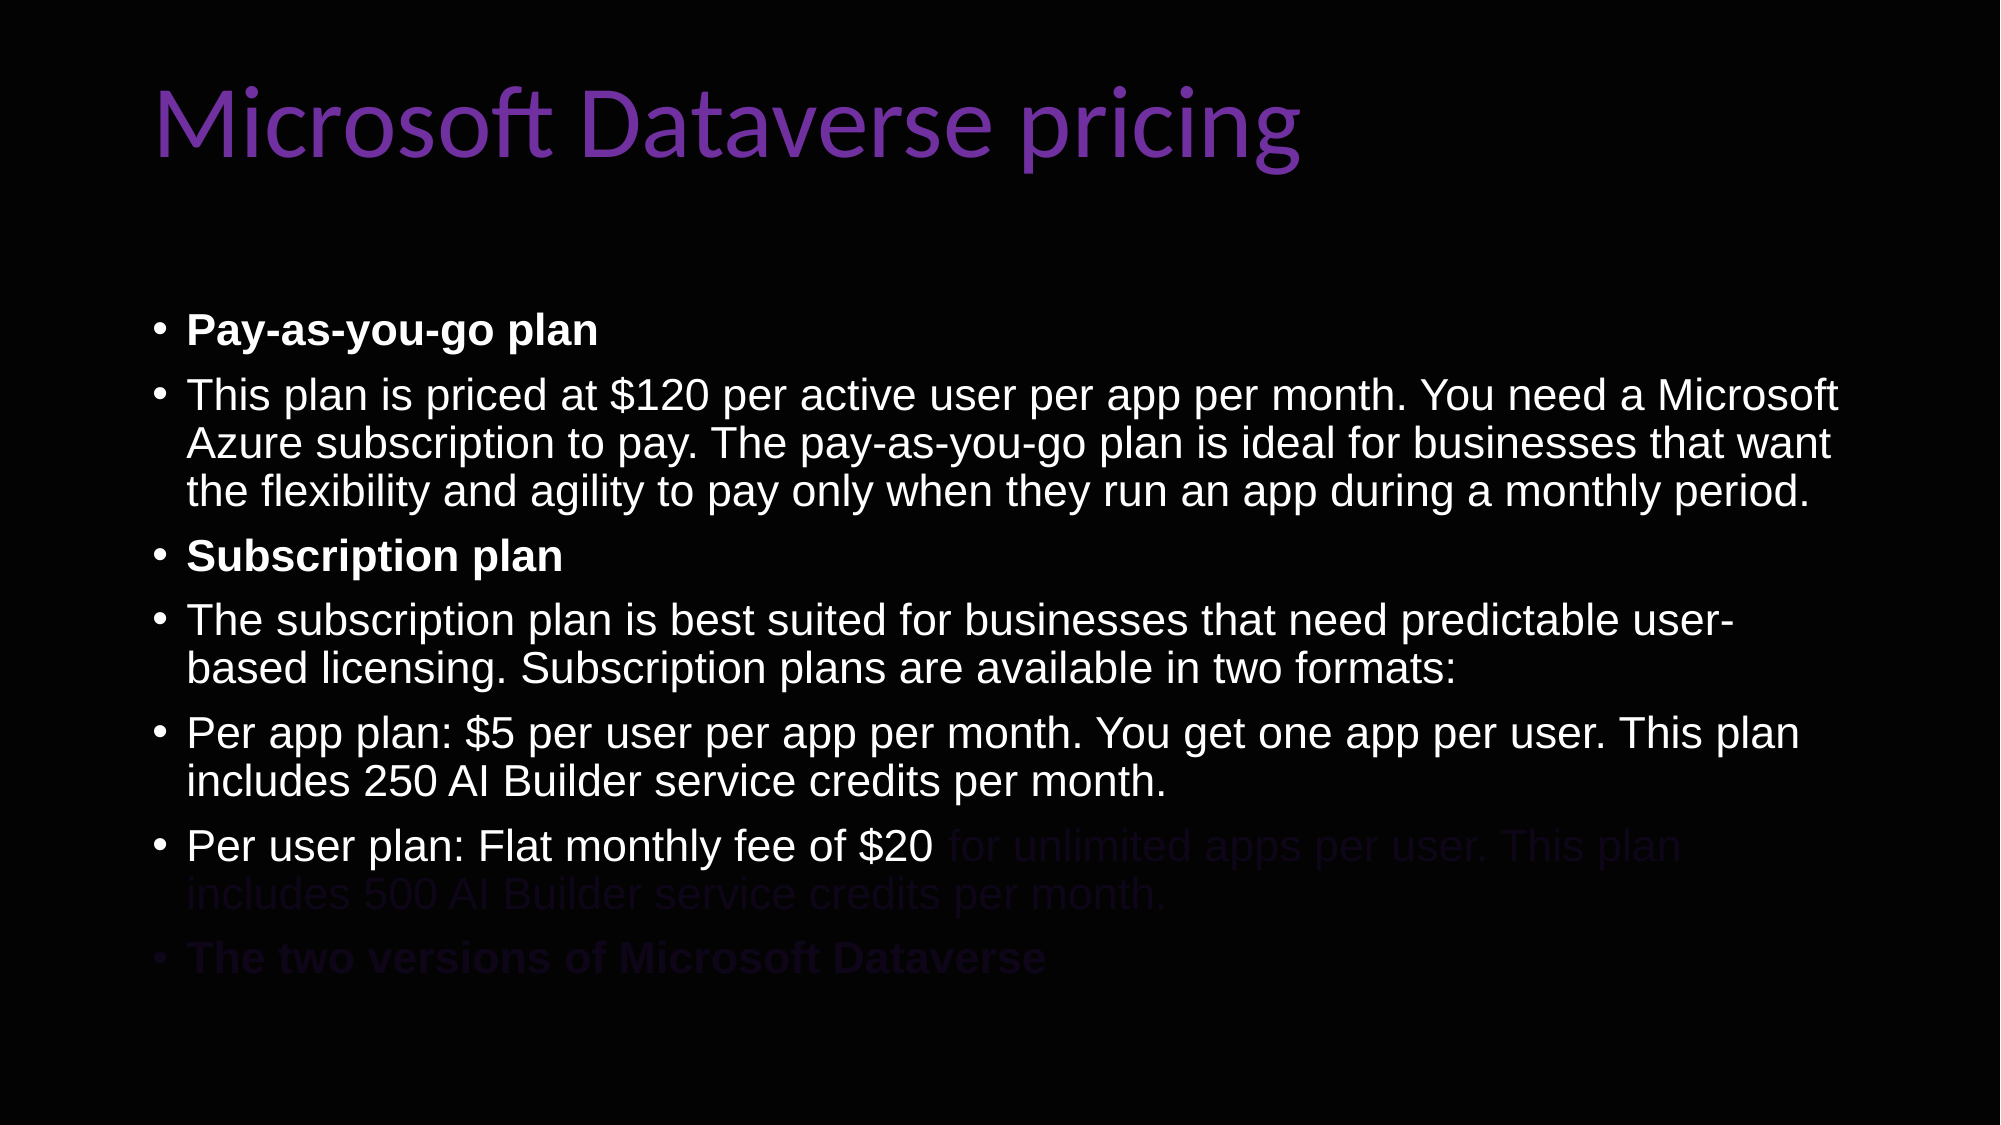

# Microsoft Dataverse pricing
Pay-as-you-go plan
This plan is priced at $120 per active user per app per month. You need a Microsoft Azure subscription to pay. The pay-as-you-go plan is ideal for businesses that want the flexibility and agility to pay only when they run an app during a monthly period.
Subscription plan
The subscription plan is best suited for businesses that need predictable user-based licensing. Subscription plans are available in two formats:
Per app plan: $5 per user per app per month. You get one app per user. This plan includes 250 AI Builder service credits per month.
Per user plan: Flat monthly fee of $20 for unlimited apps per user. This plan includes 500 AI Builder service credits per month.
The two versions of Microsoft Dataverse